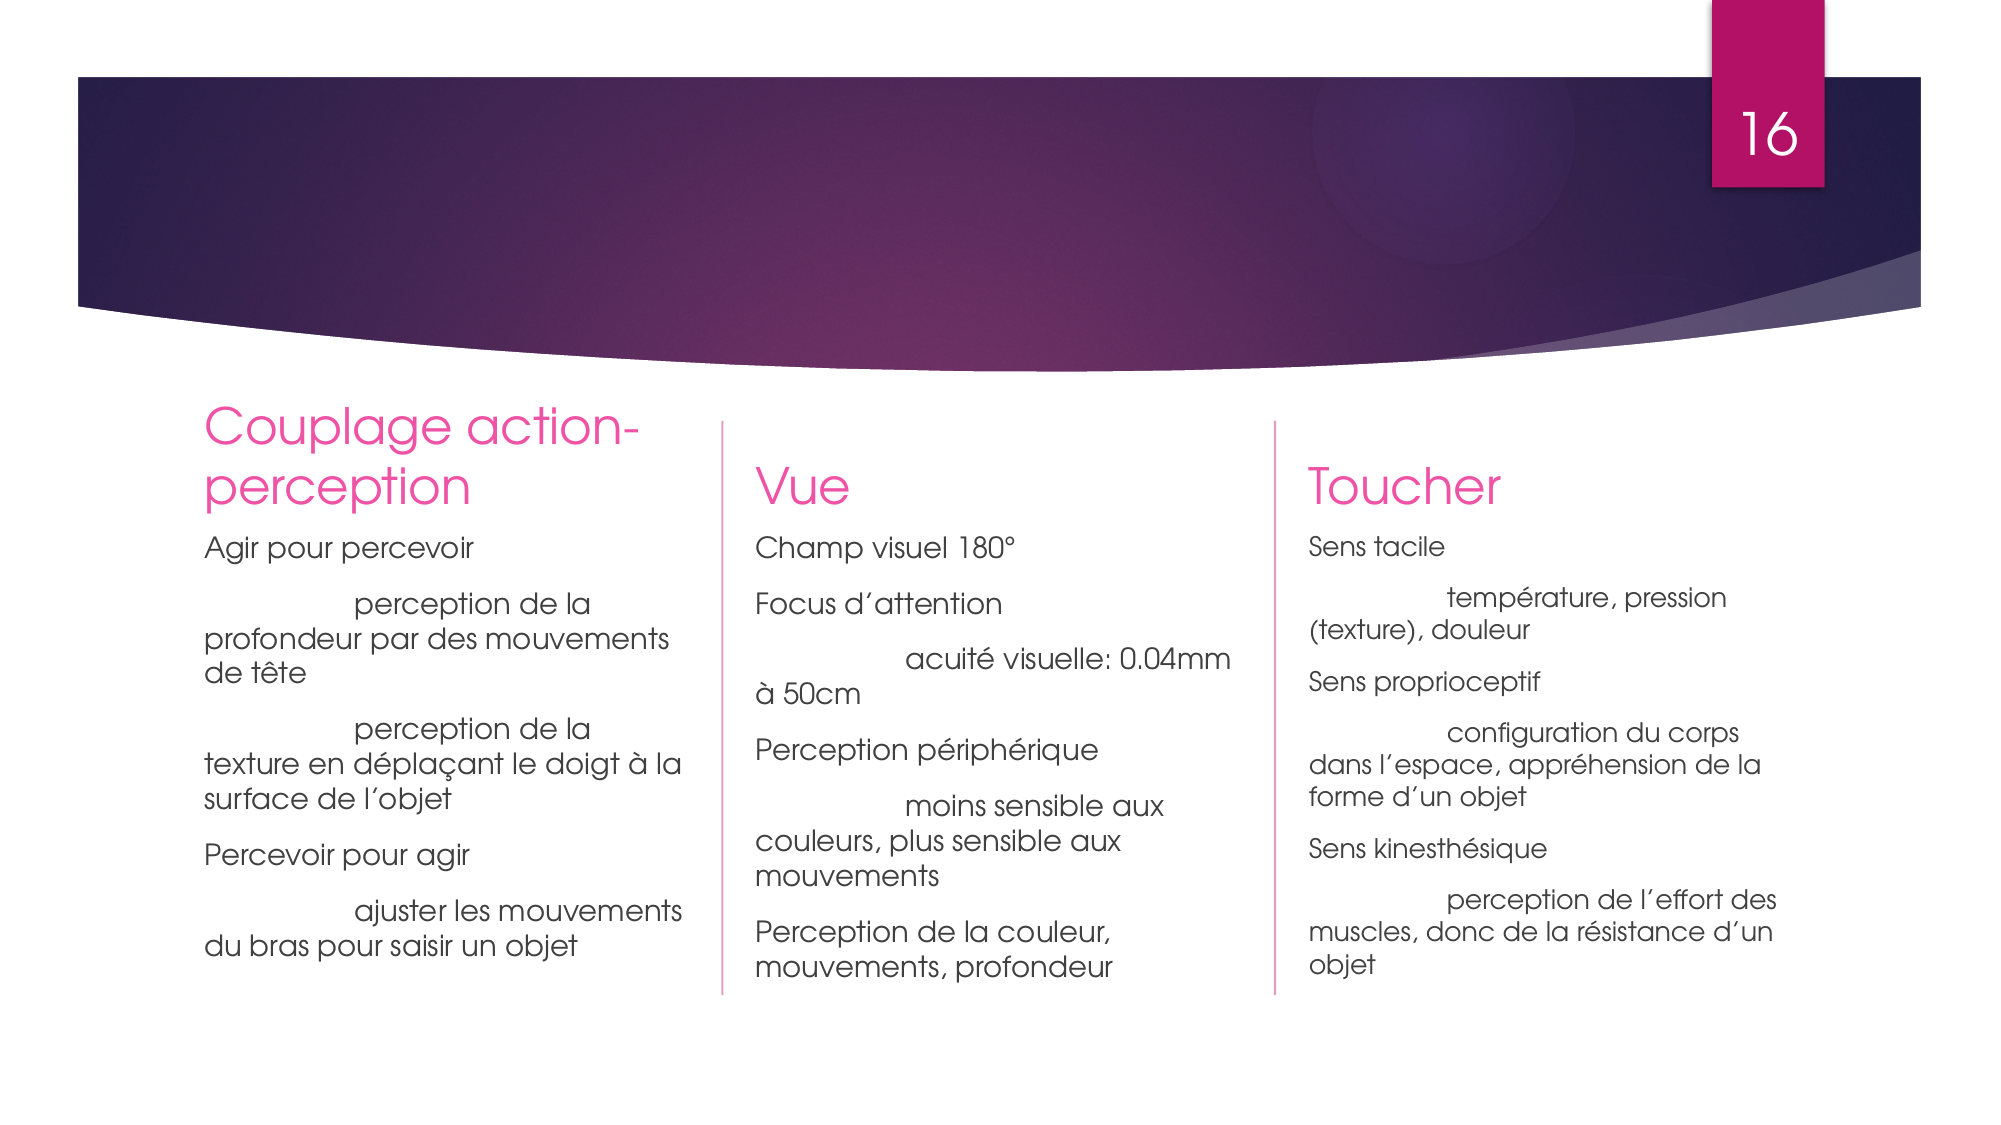

16
#
Vue
Toucher
Couplage action-perception
Sens tacile
	température, pression (texture), douleur
Sens proprioceptif
	configuration du corps dans l’espace, appréhension de la forme d’un objet
Sens kinesthésique
	perception de l’effort des muscles, donc de la résistance d’un objet
Champ visuel 180°
Focus d’attention
	acuité visuelle: 0.04mm à 50cm
Perception périphérique
	moins sensible aux couleurs, plus sensible aux mouvements
Perception de la couleur, mouvements, profondeur
Agir pour percevoir
	perception de la profondeur par des mouvements de tête
	perception de la texture en déplaçant le doigt à la surface de l’objet
Percevoir pour agir
	ajuster les mouvements du bras pour saisir un objet